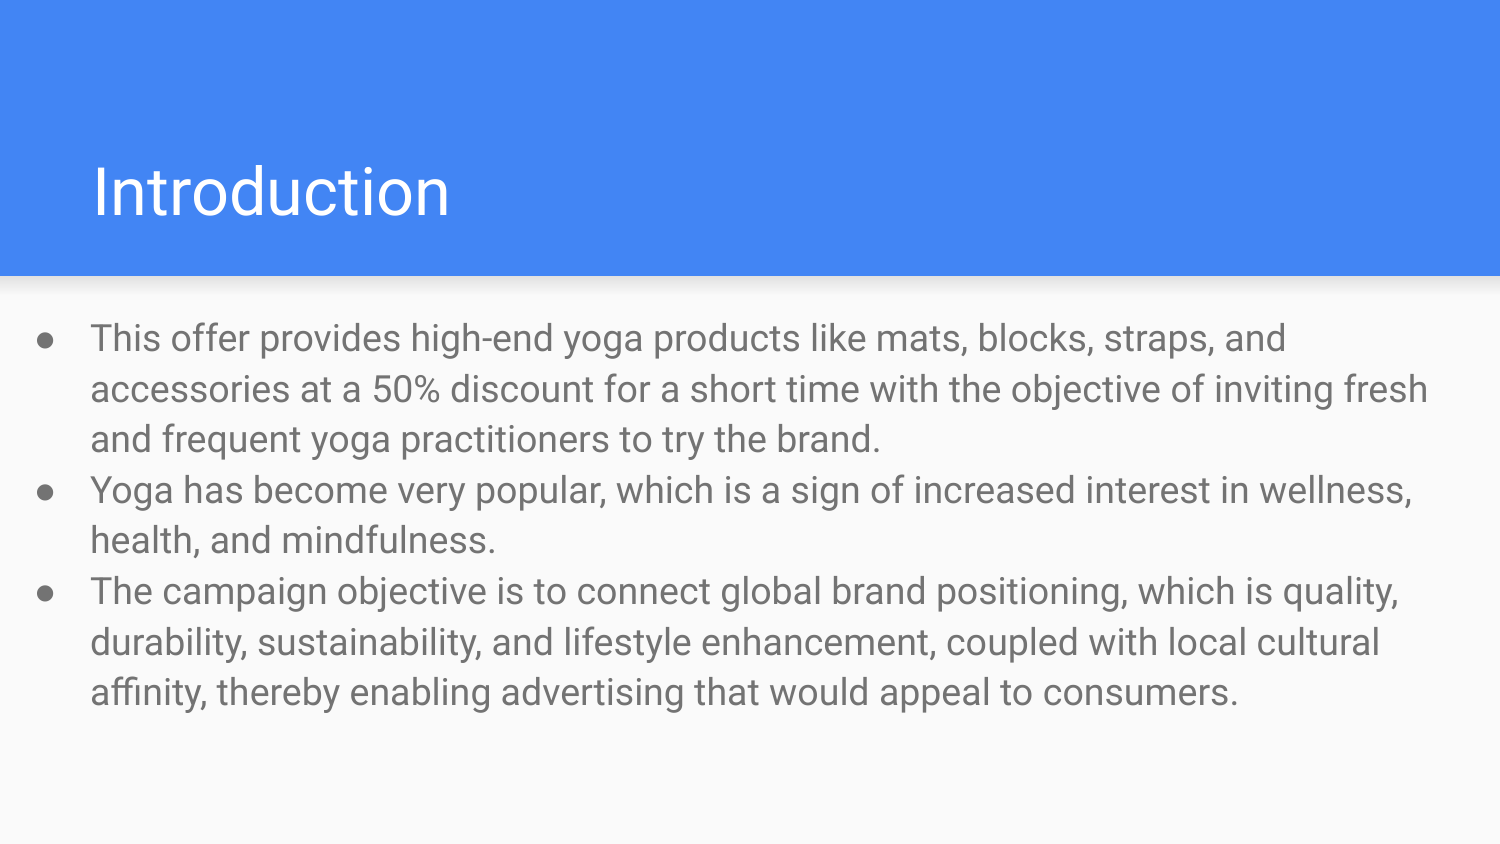

# Introduction
This offer provides high-end yoga products like mats, blocks, straps, and accessories at a 50% discount for a short time with the objective of inviting fresh and frequent yoga practitioners to try the brand.
Yoga has become very popular, which is a sign of increased interest in wellness, health, and mindfulness.
The campaign objective is to connect global brand positioning, which is quality, durability, sustainability, and lifestyle enhancement, coupled with local cultural affinity, thereby enabling advertising that would appeal to consumers.